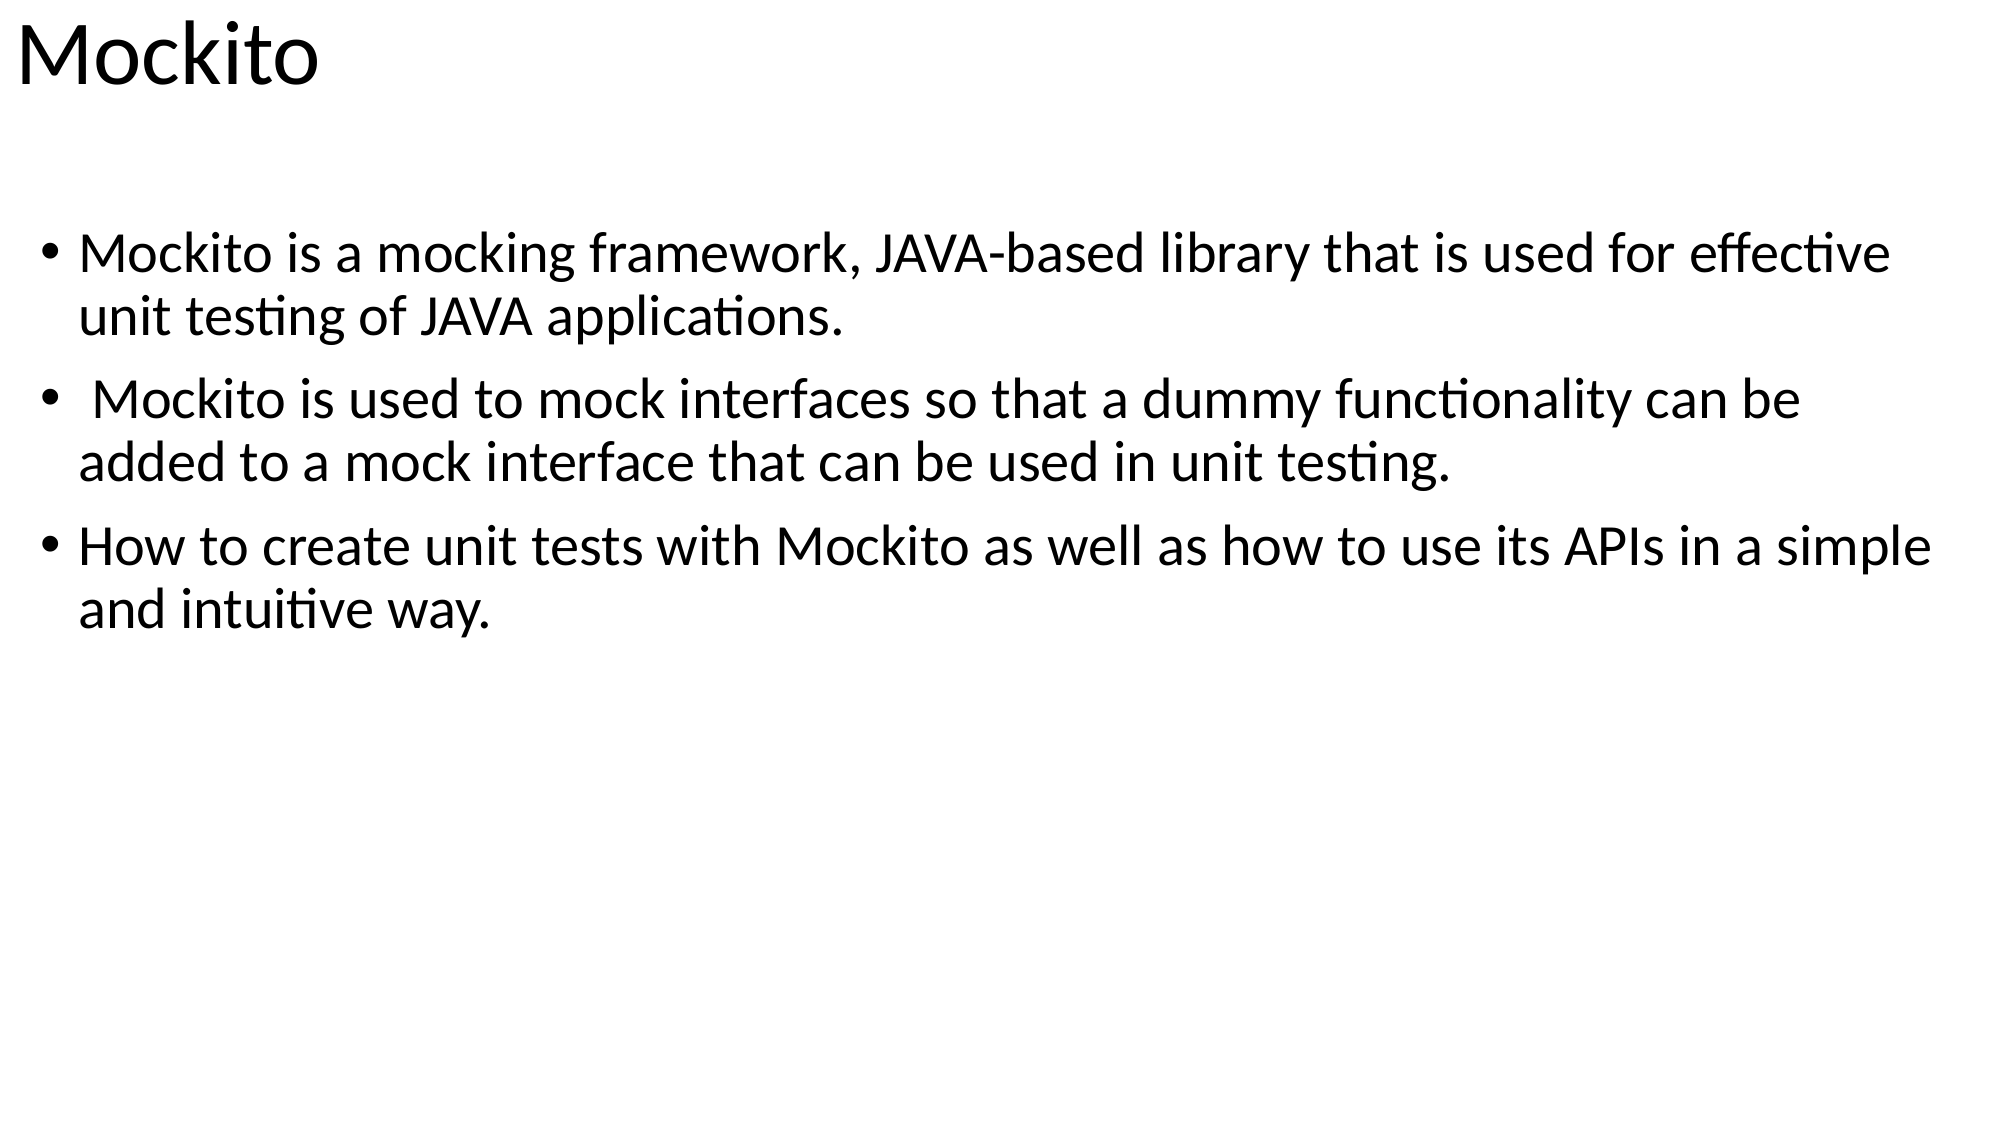

# Mockito
Mockito is a mocking framework, JAVA-based library that is used for effective unit testing of JAVA applications.
 Mockito is used to mock interfaces so that a dummy functionality can be added to a mock interface that can be used in unit testing.
How to create unit tests with Mockito as well as how to use its APIs in a simple and intuitive way.